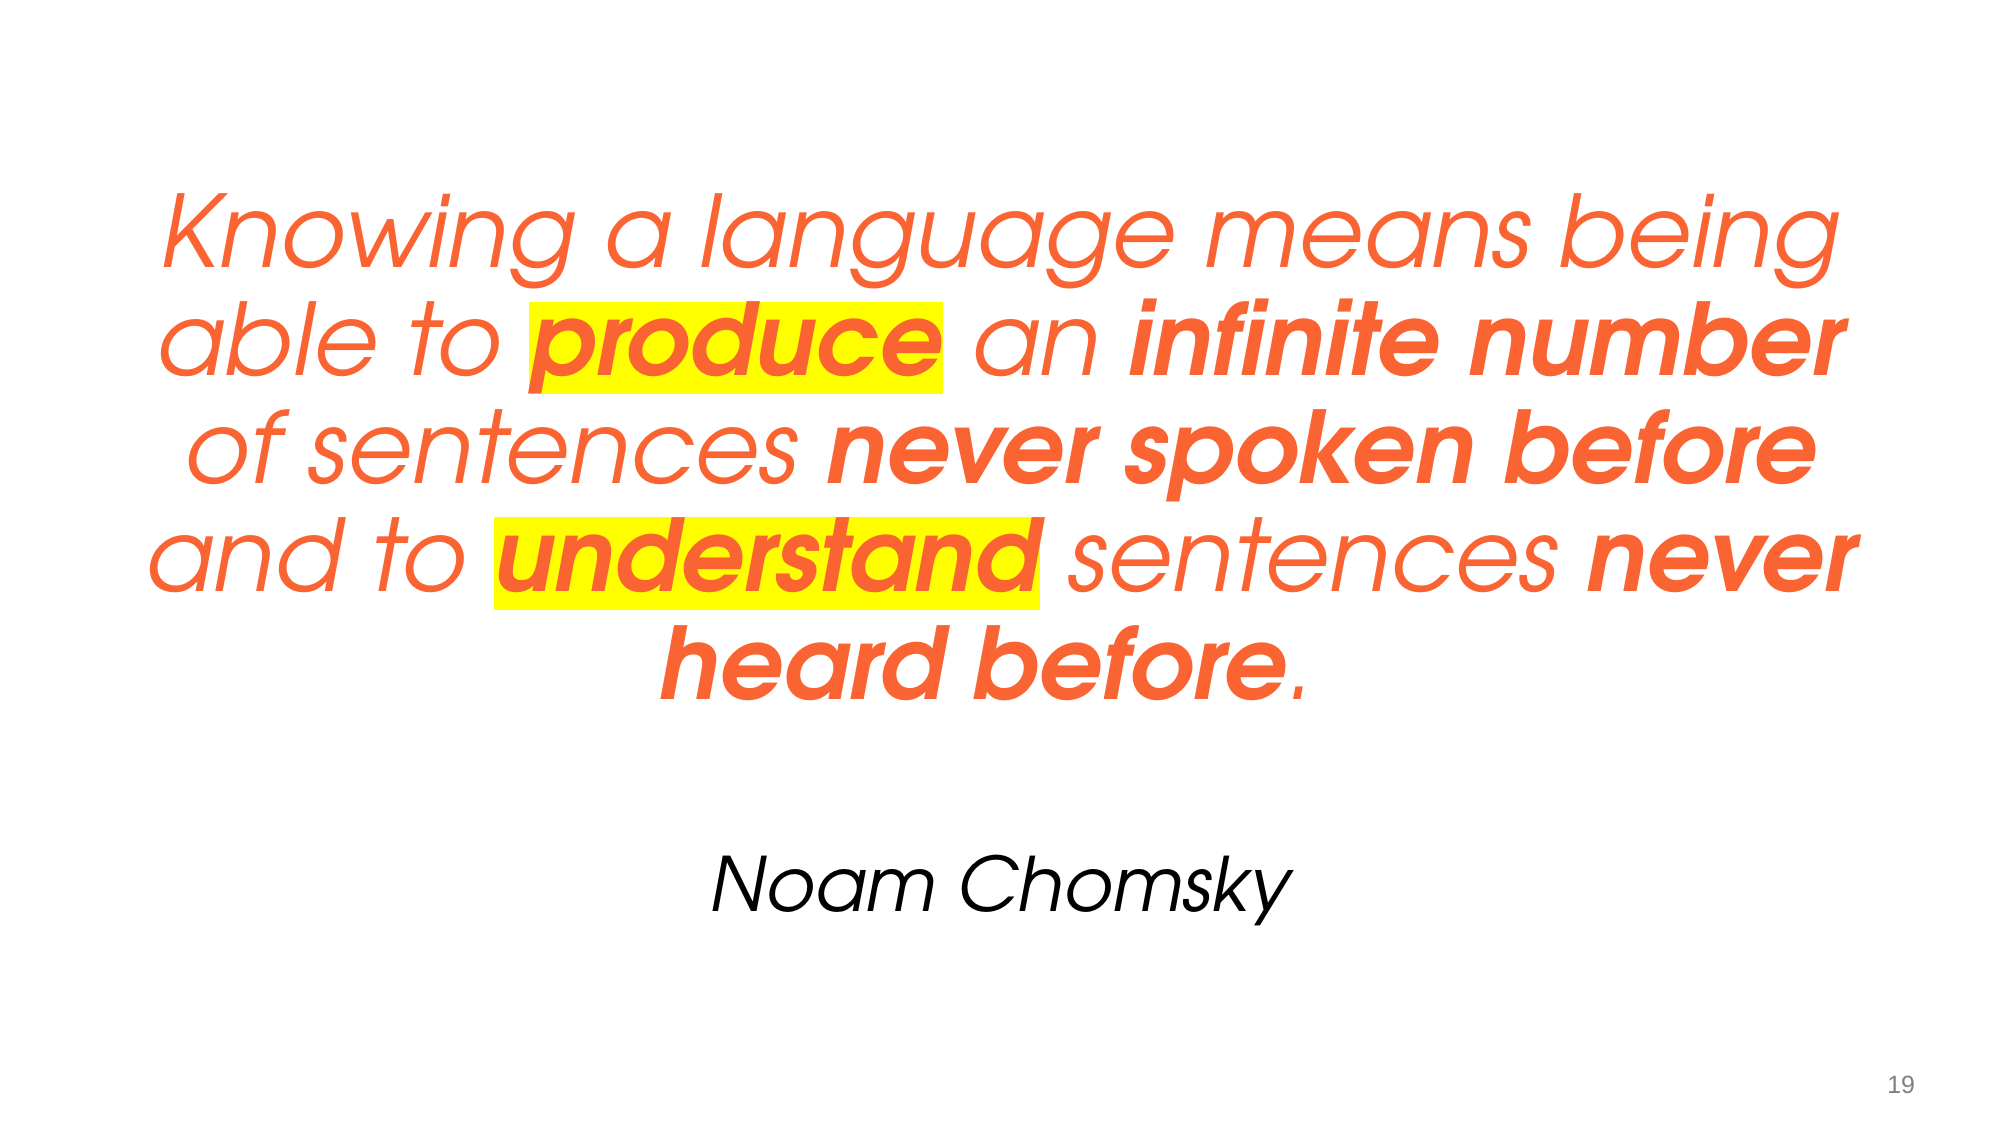

Knowing a language means being able to produce an infinite number of sentences never spoken before and to understand sentences never heard before.

Noam Chomsky

19